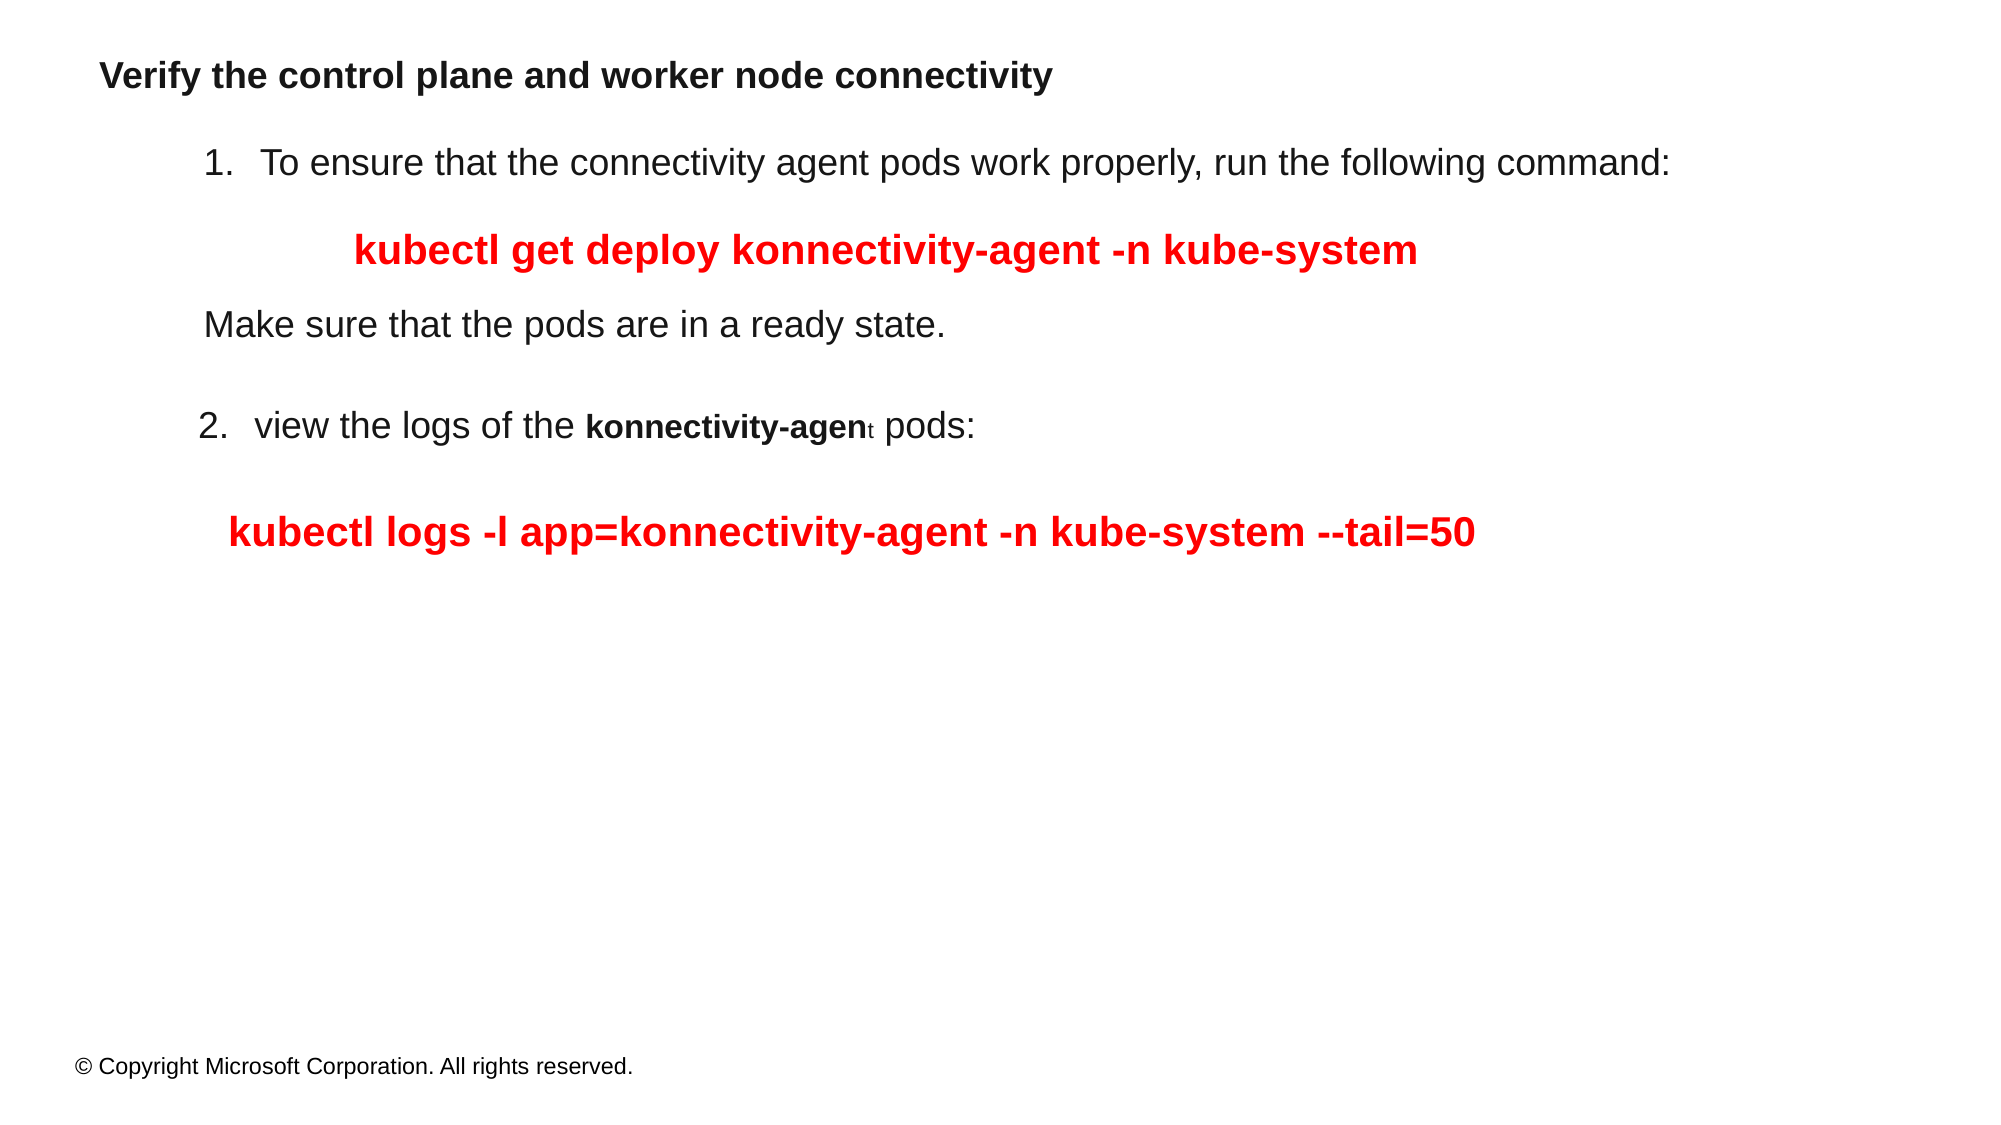

Verify the control plane and worker node connectivity
To ensure that the connectivity agent pods work properly, run the following command:

	kubectl get deploy konnectivity-agent -n kube-system

Make sure that the pods are in a ready state.

view the logs of the konnectivity-agent pods:
kubectl logs -l app=konnectivity-agent -n kube-system --tail=50